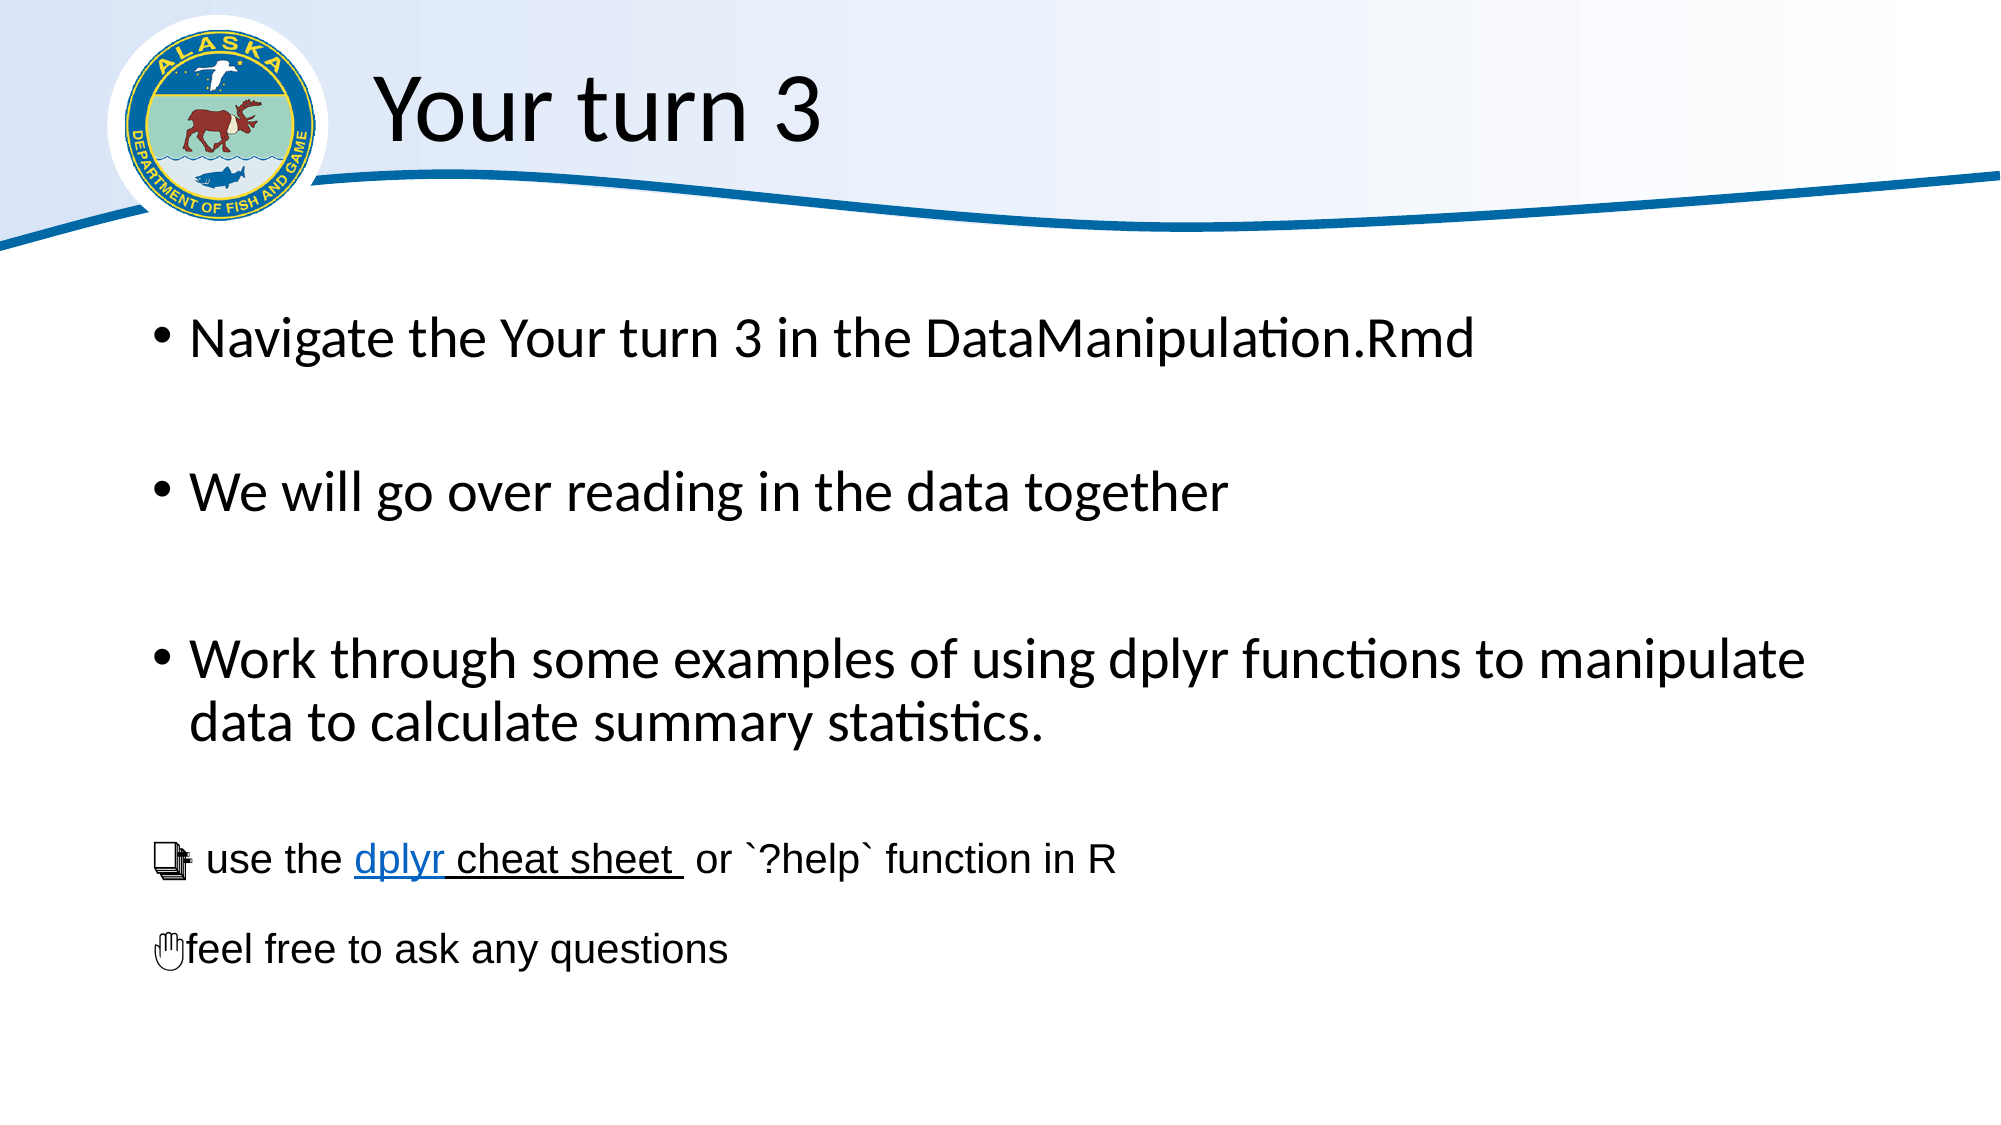

# Your turn 3
Navigate the Your turn 3 in the DataManipulation.Rmd
We will go over reading in the data together

Work through some examples of using dplyr functions to manipulate data to calculate summary statistics.
📑 use the dplyr cheat sheet  or `?help` function in R
🤚feel free to ask any questions